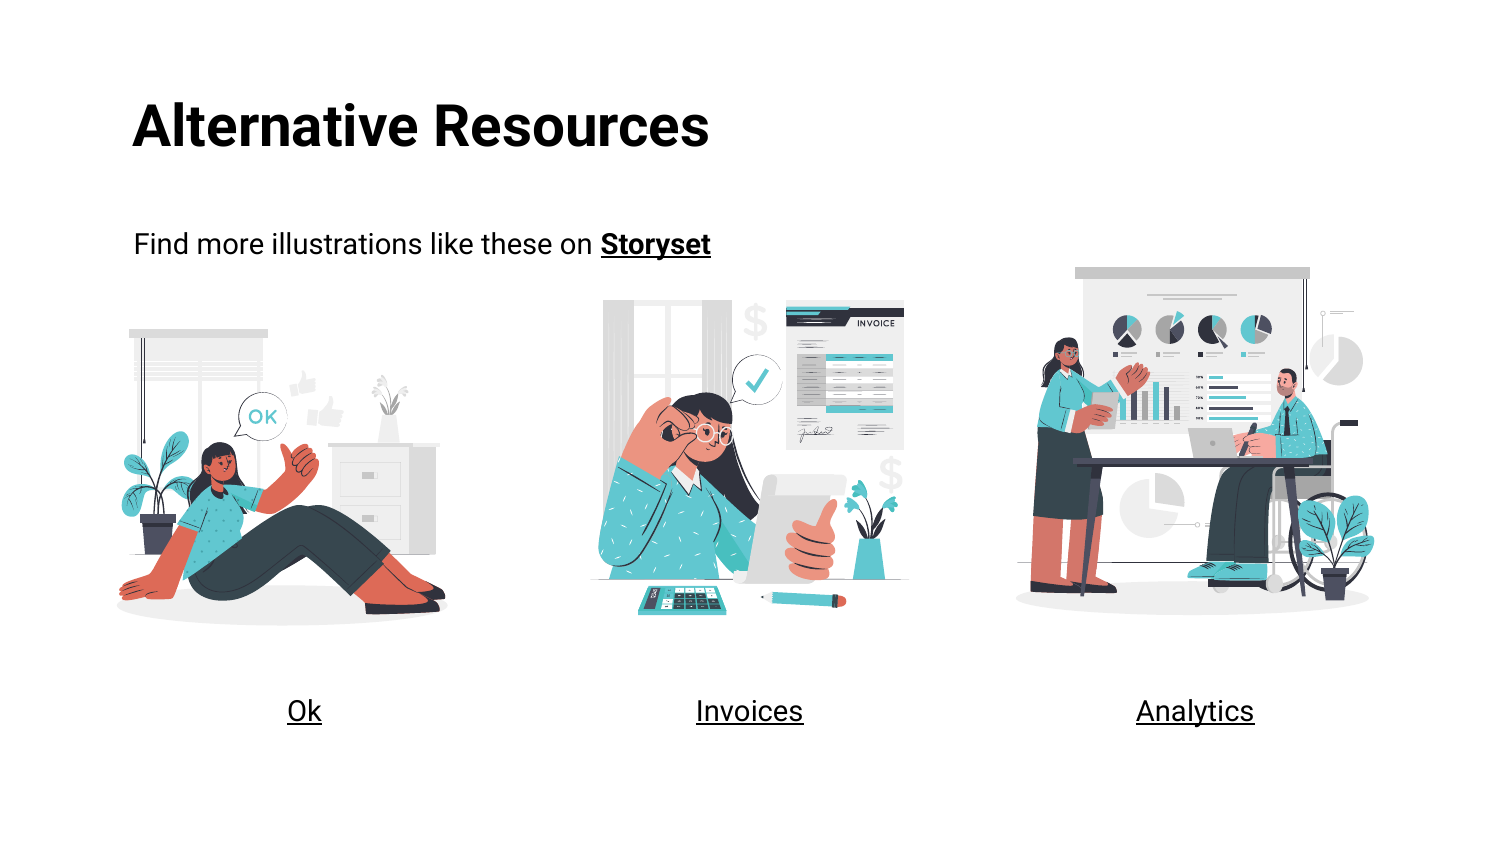

# Alternative Resources
Find more illustrations like these on Storyset

Ok
Invoices
Analytics